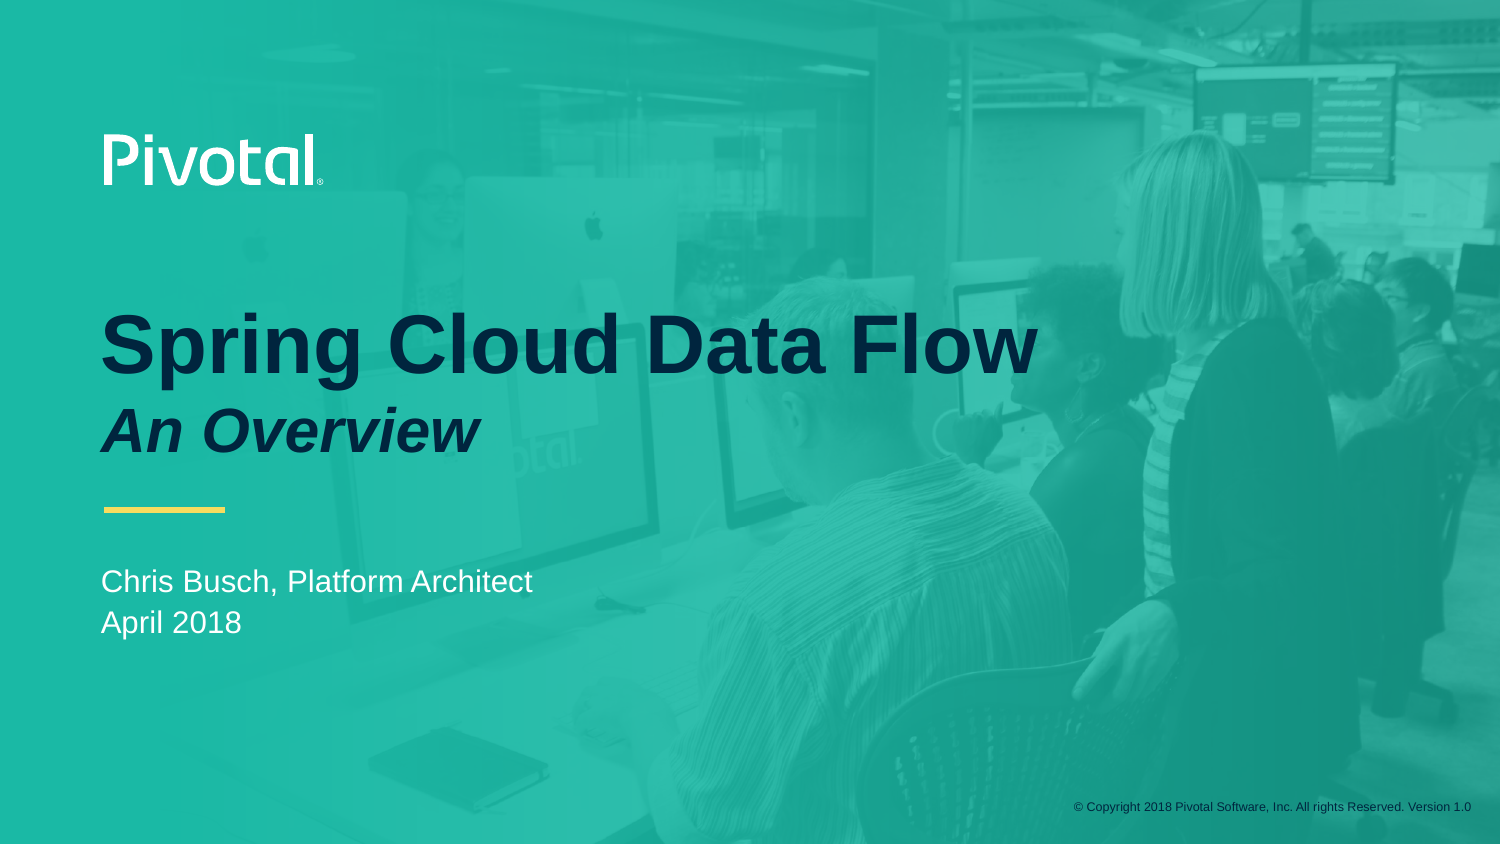

# Spring Cloud Data Flow
An Overview
Chris Busch, Platform Architect
April 2018